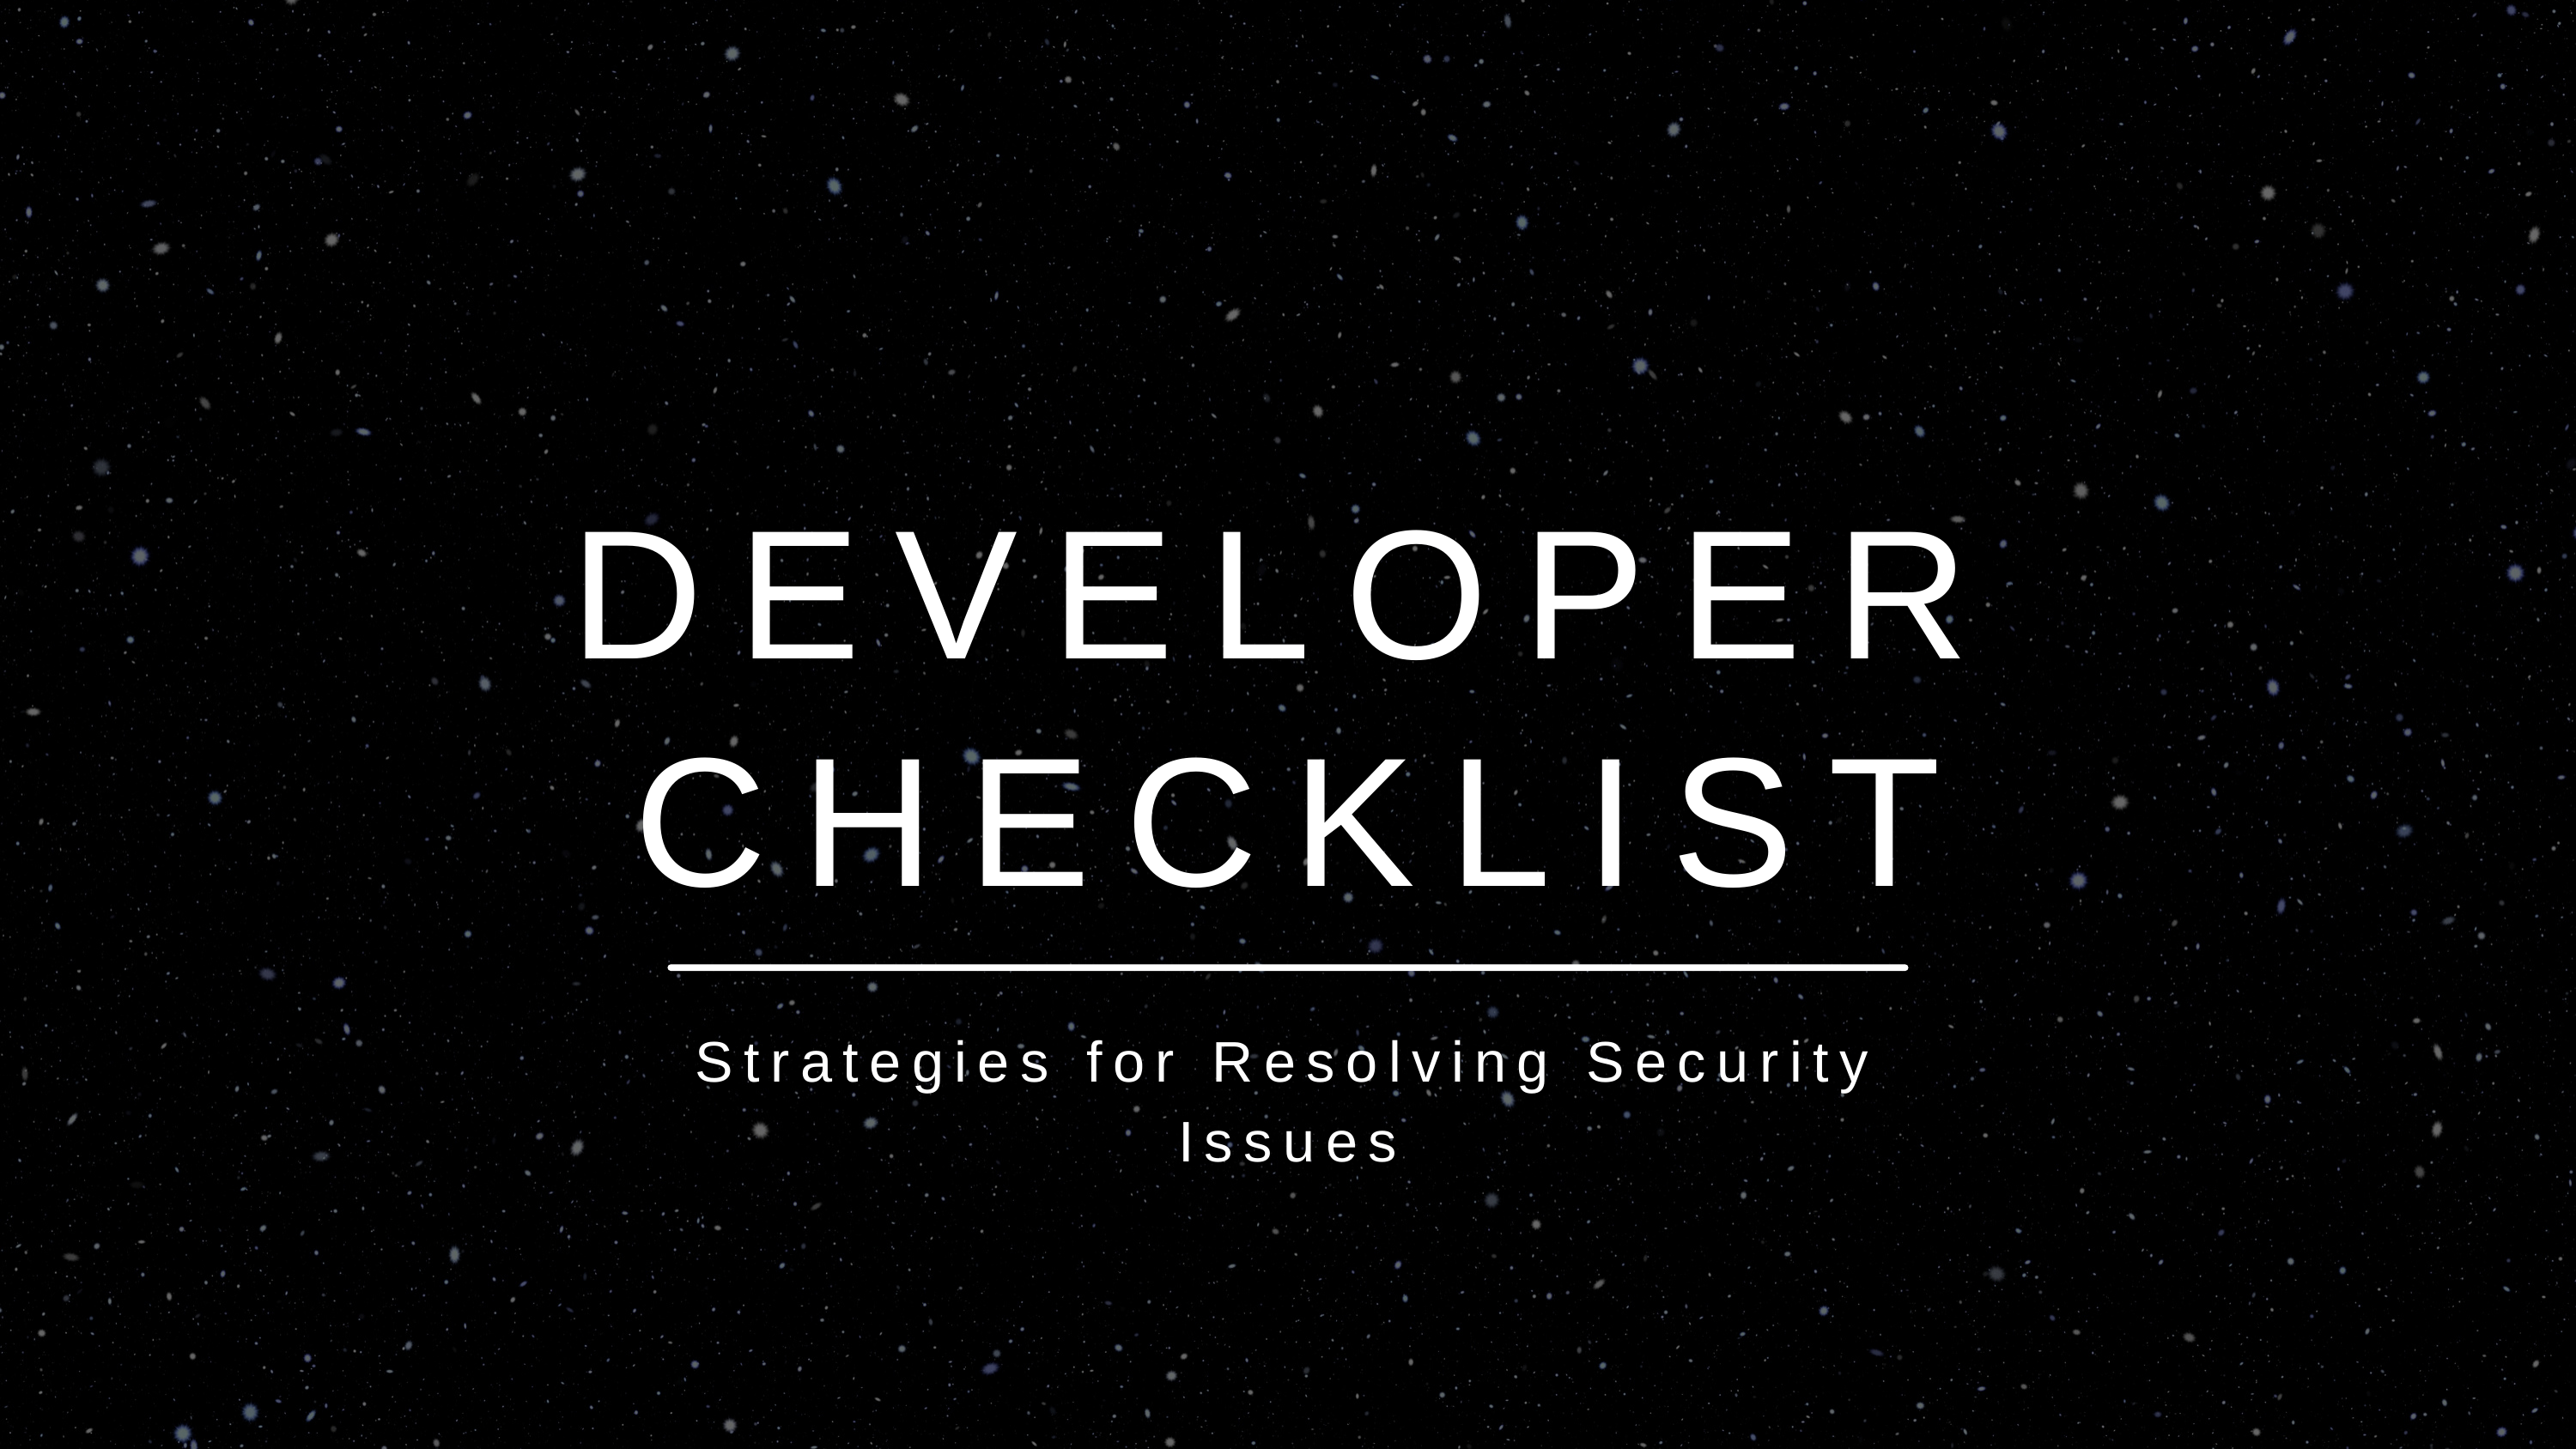

DEVELOPER CHECKLIST

Strategies for Resolving Security Issues